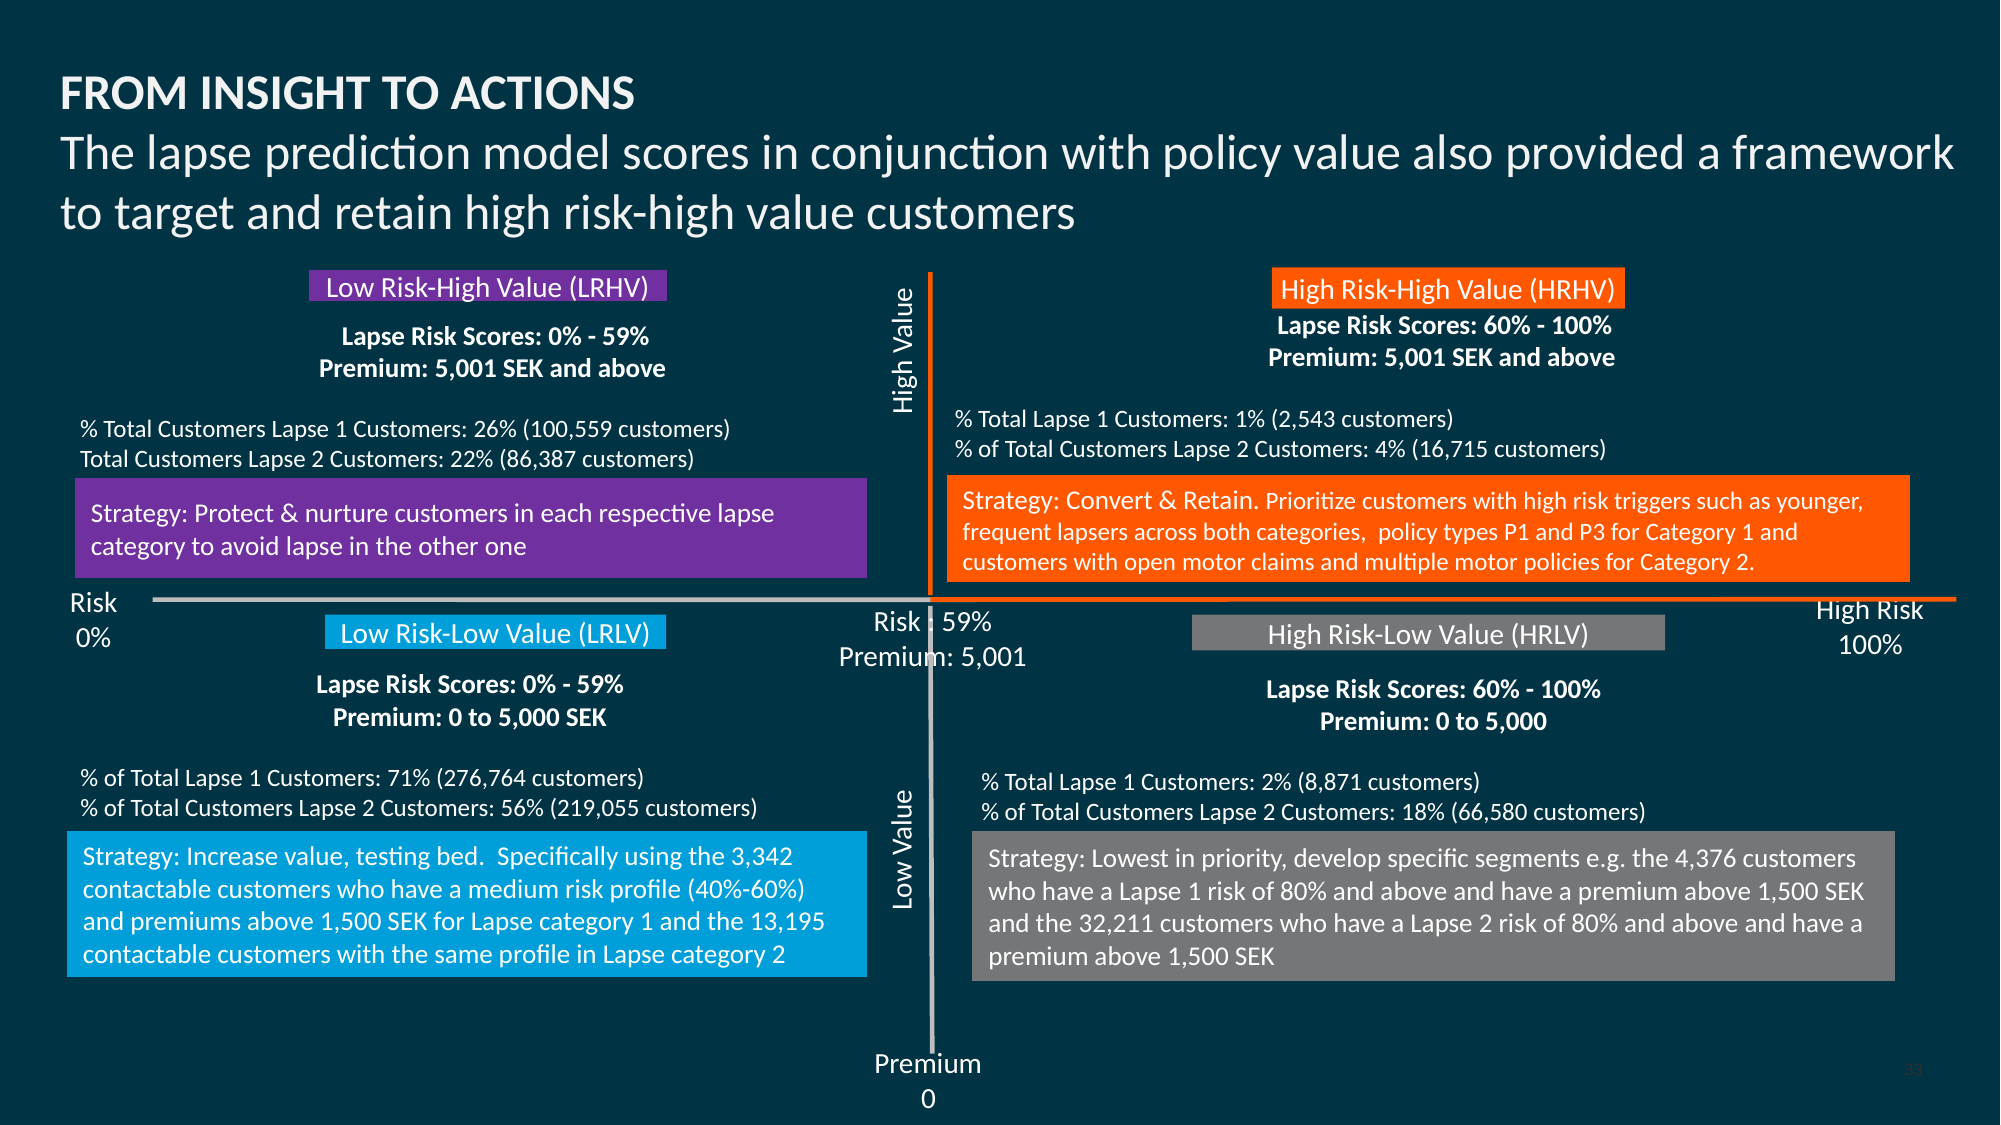

FROM INSIGHT TO ACTIONS
The lapse prediction model scores in conjunction with policy value also provided a framework to target and retain high risk-high value customers
High Risk-High Value (HRHV)
Low Risk-High Value (LRHV)

Lapse Risk Scores: 60% - 100%
Premium: 5,001 SEK and above

% Total Lapse 1 Customers: 1% (2,543 customers)
% of Total Customers Lapse 2 Customers: 4% (16,715 customers)

Lapse Risk Scores: 0% - 59%
Premium: 5,001 SEK and above

% Total Customers Lapse 1 Customers: 26% (100,559 customers)
Total Customers Lapse 2 Customers: 22% (86,387 customers)

High Value
Strategy: Convert & Retain. Prioritize customers with high risk triggers such as younger,  frequent lapsers across both categories,  policy types P1 and P3 for Category 1 and customers with open motor claims and multiple motor policies for Category 2.
Strategy: Protect & nurture customers in each respective lapse category to avoid lapse in the other one
Risk
0%

High Risk
100%

Low Risk-Low Value (LRLV)
High Risk-Low Value (HRLV)
Risk : 59%
Premium: 5,001
Lapse Risk Scores: 0% - 59%
Premium: 0 to 5,000 SEK

% of Total Lapse 1 Customers: 71% (276,764 customers)
% of Total Customers Lapse 2 Customers: 56% (219,055 customers)
Lapse Risk Scores: 60% - 100%
Premium: 0 to 5,000

% Total Lapse 1 Customers: 2% (8,871 customers)
% of Total Customers Lapse 2 Customers: 18% (66,580 customers)

Strategy: Increase value, testing bed.  Specifically using the 3,342 contactable customers who have a medium risk profile (40%-60%) and premiums above 1,500 SEK for Lapse category 1 and the 13,195 contactable customers with the same profile in Lapse category 2
Strategy: Lowest in priority, develop specific segments e.g. the 4,376 customers who have a Lapse 1 risk of 80% and above and have a premium above 1,500 SEK and the 32,211 customers who have a Lapse 2 risk of 80% and above and have a premium above 1,500 SEK
Low Value
Premium
0
33